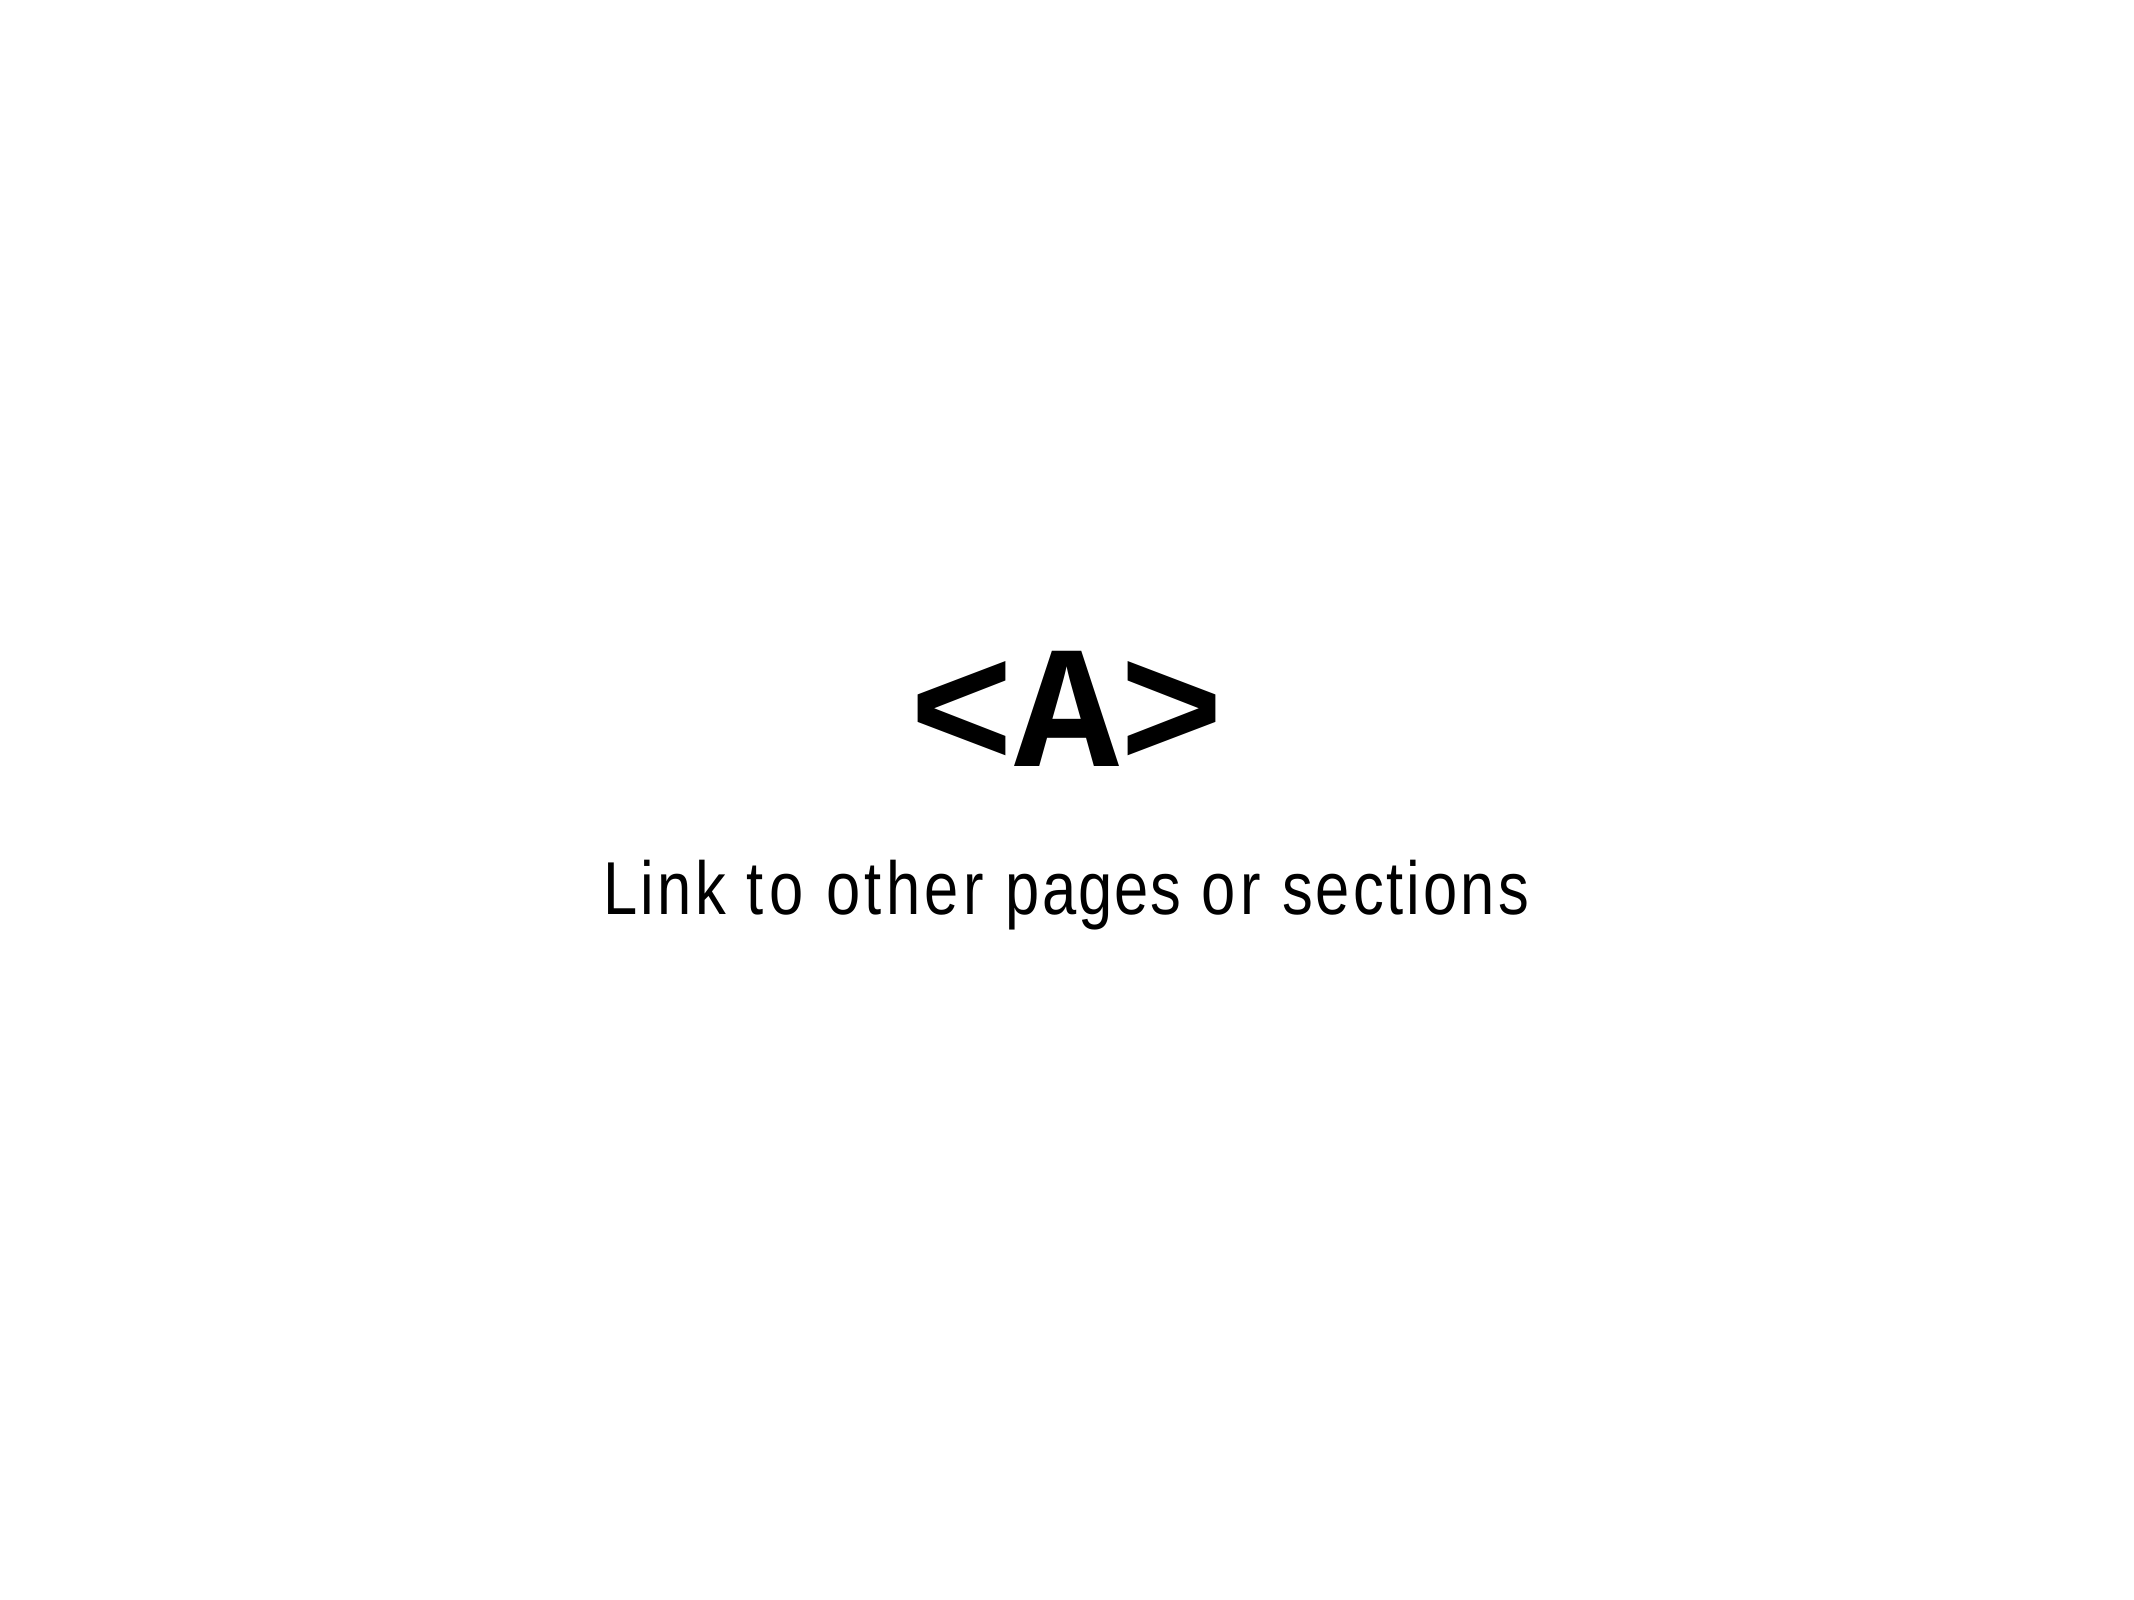

# <A>
Link to other pages or sections